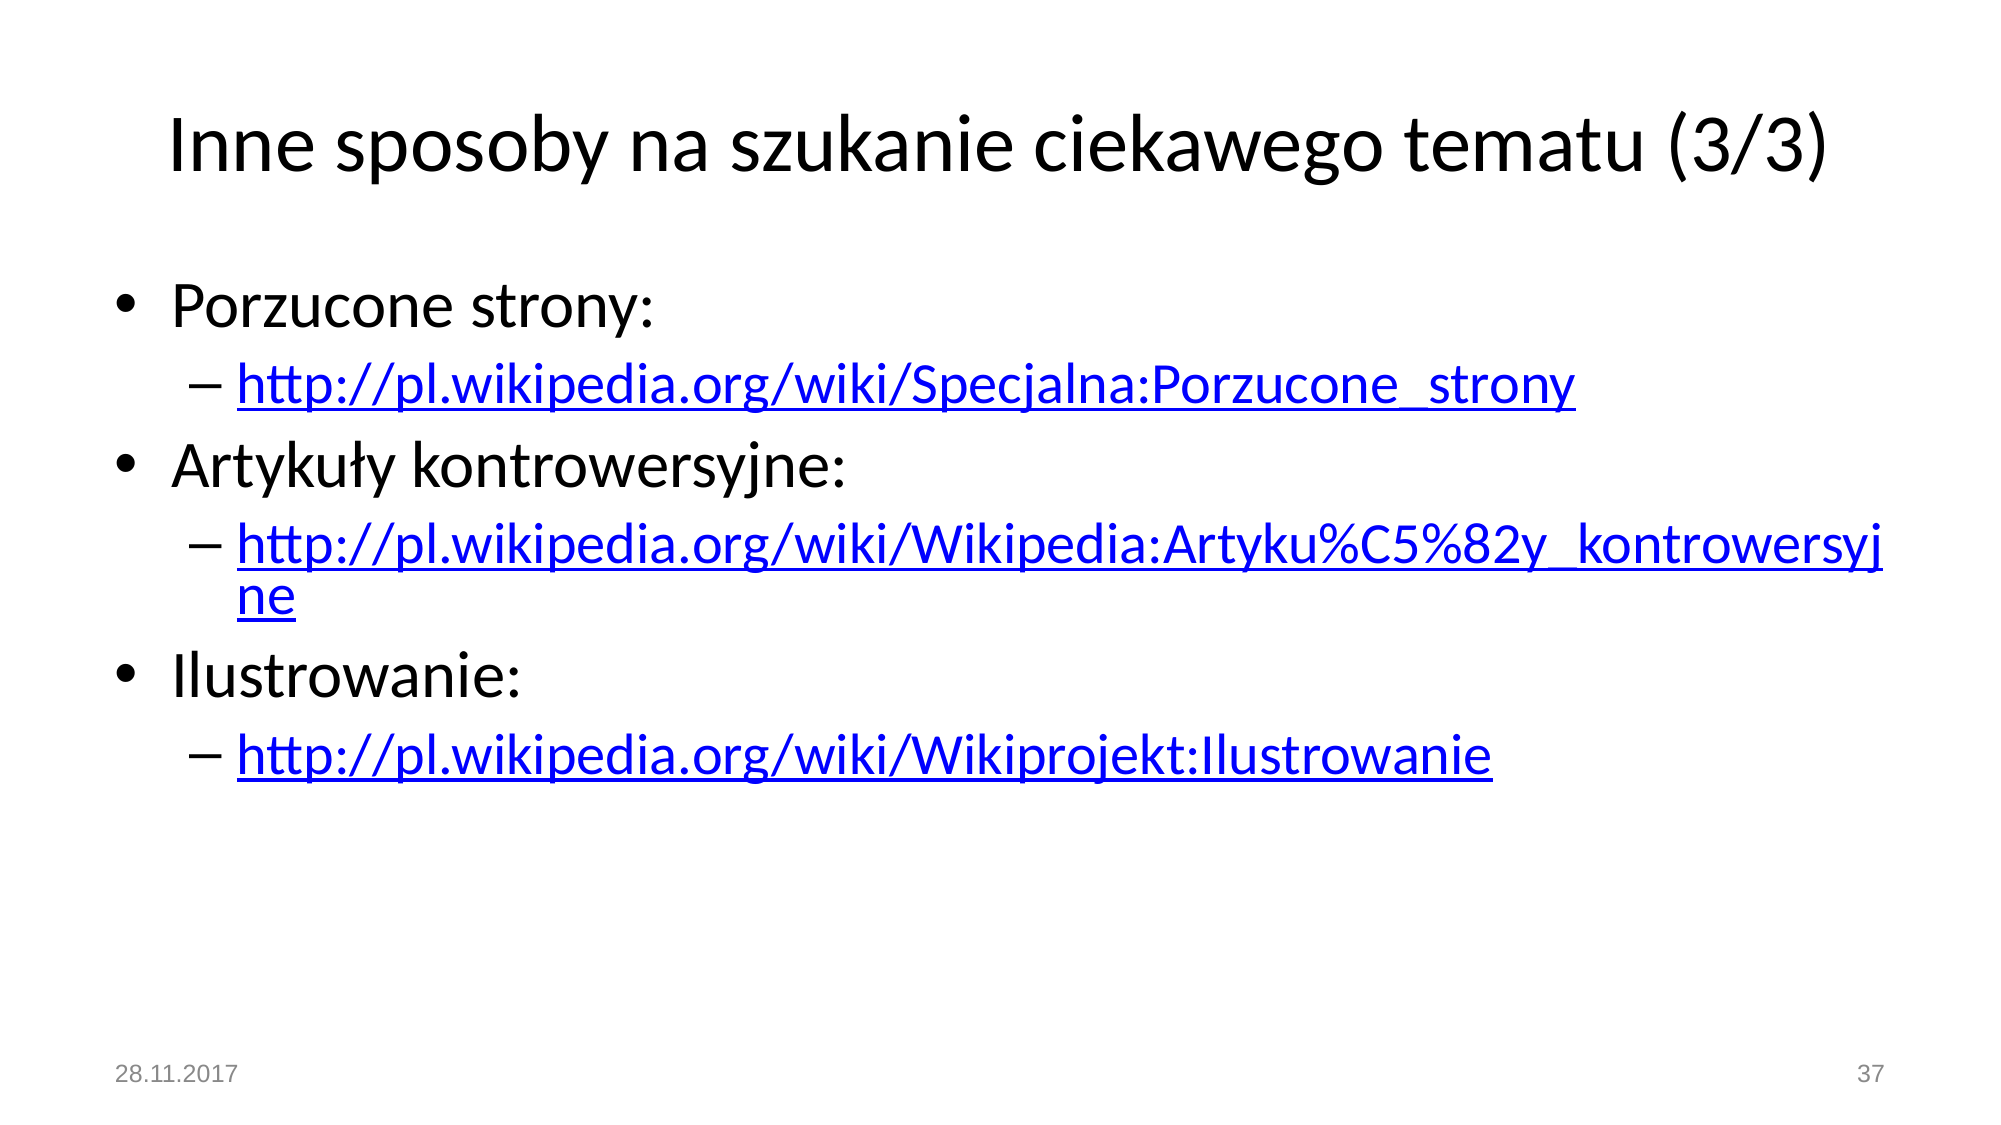

# Inne sposoby na szukanie ciekawego tematu (3/3)
Porzucone strony:
http://pl.wikipedia.org/wiki/Specjalna:Porzucone_strony
Artykuły kontrowersyjne:
http://pl.wikipedia.org/wiki/Wikipedia:Artyku%C5%82y_kontrowersyjne
Ilustrowanie:
http://pl.wikipedia.org/wiki/Wikiprojekt:Ilustrowanie
28.11.2017
37